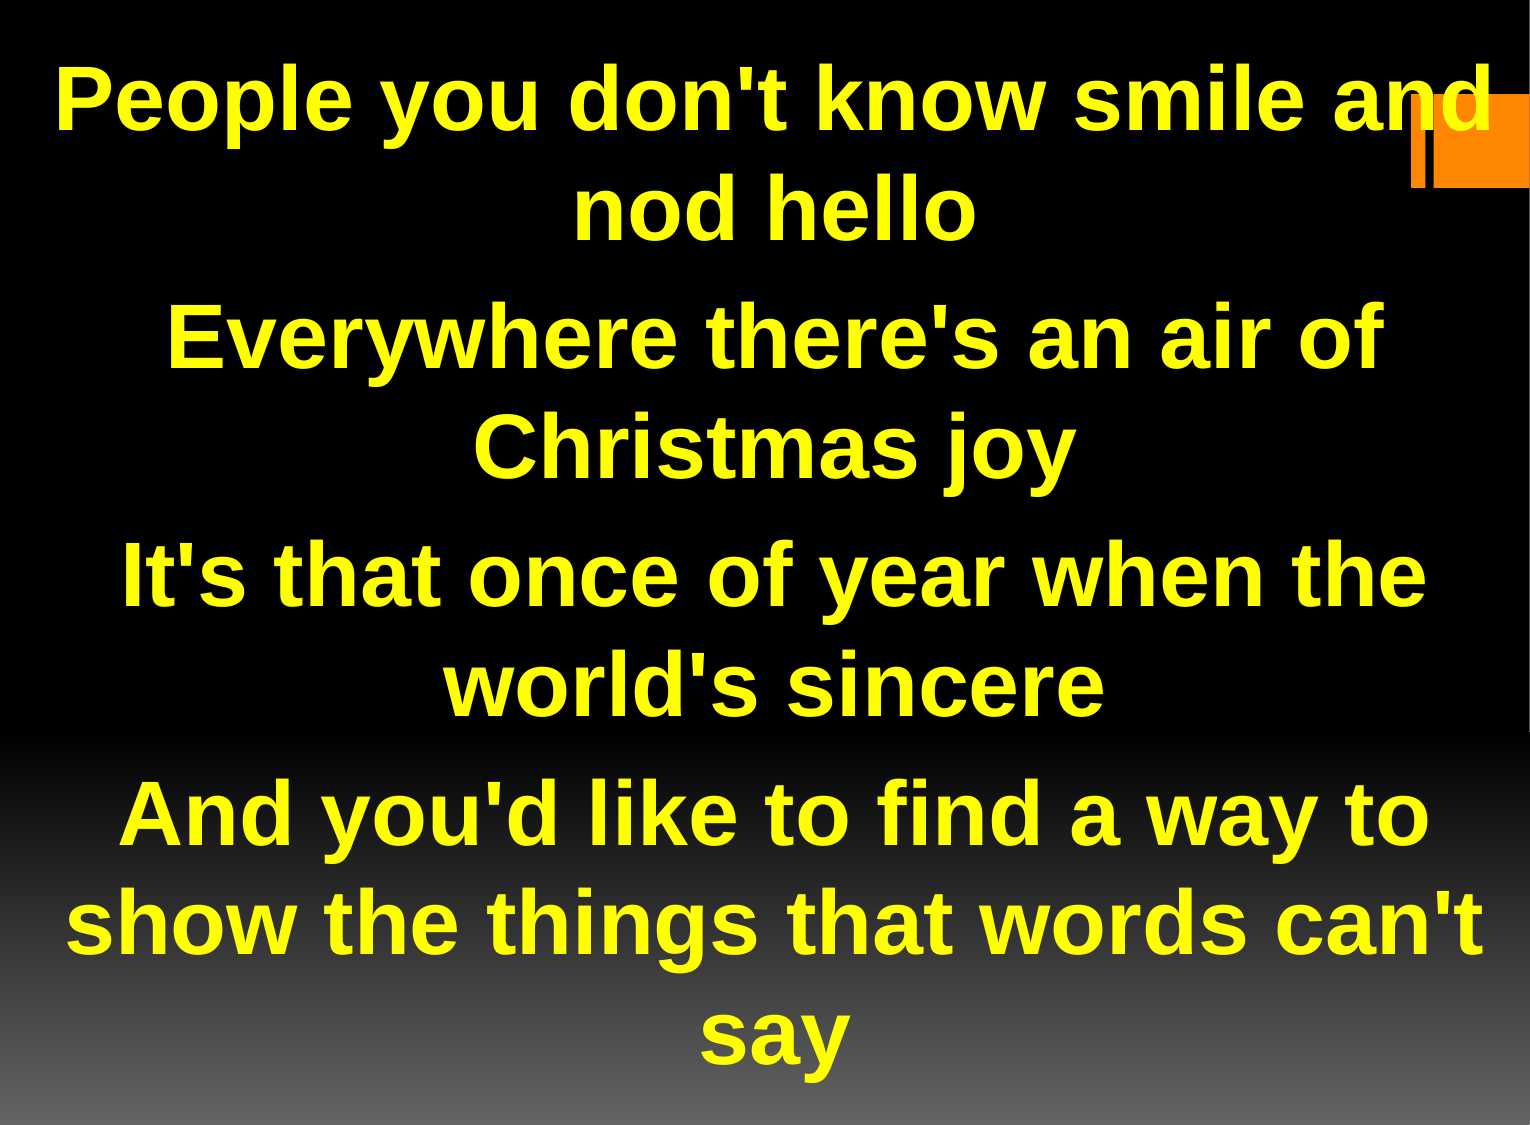

People you don't know smile and nod hello
Everywhere there's an air of Christmas joy
It's that once of year when the world's sincere
And you'd like to find a way to show the things that words can't say